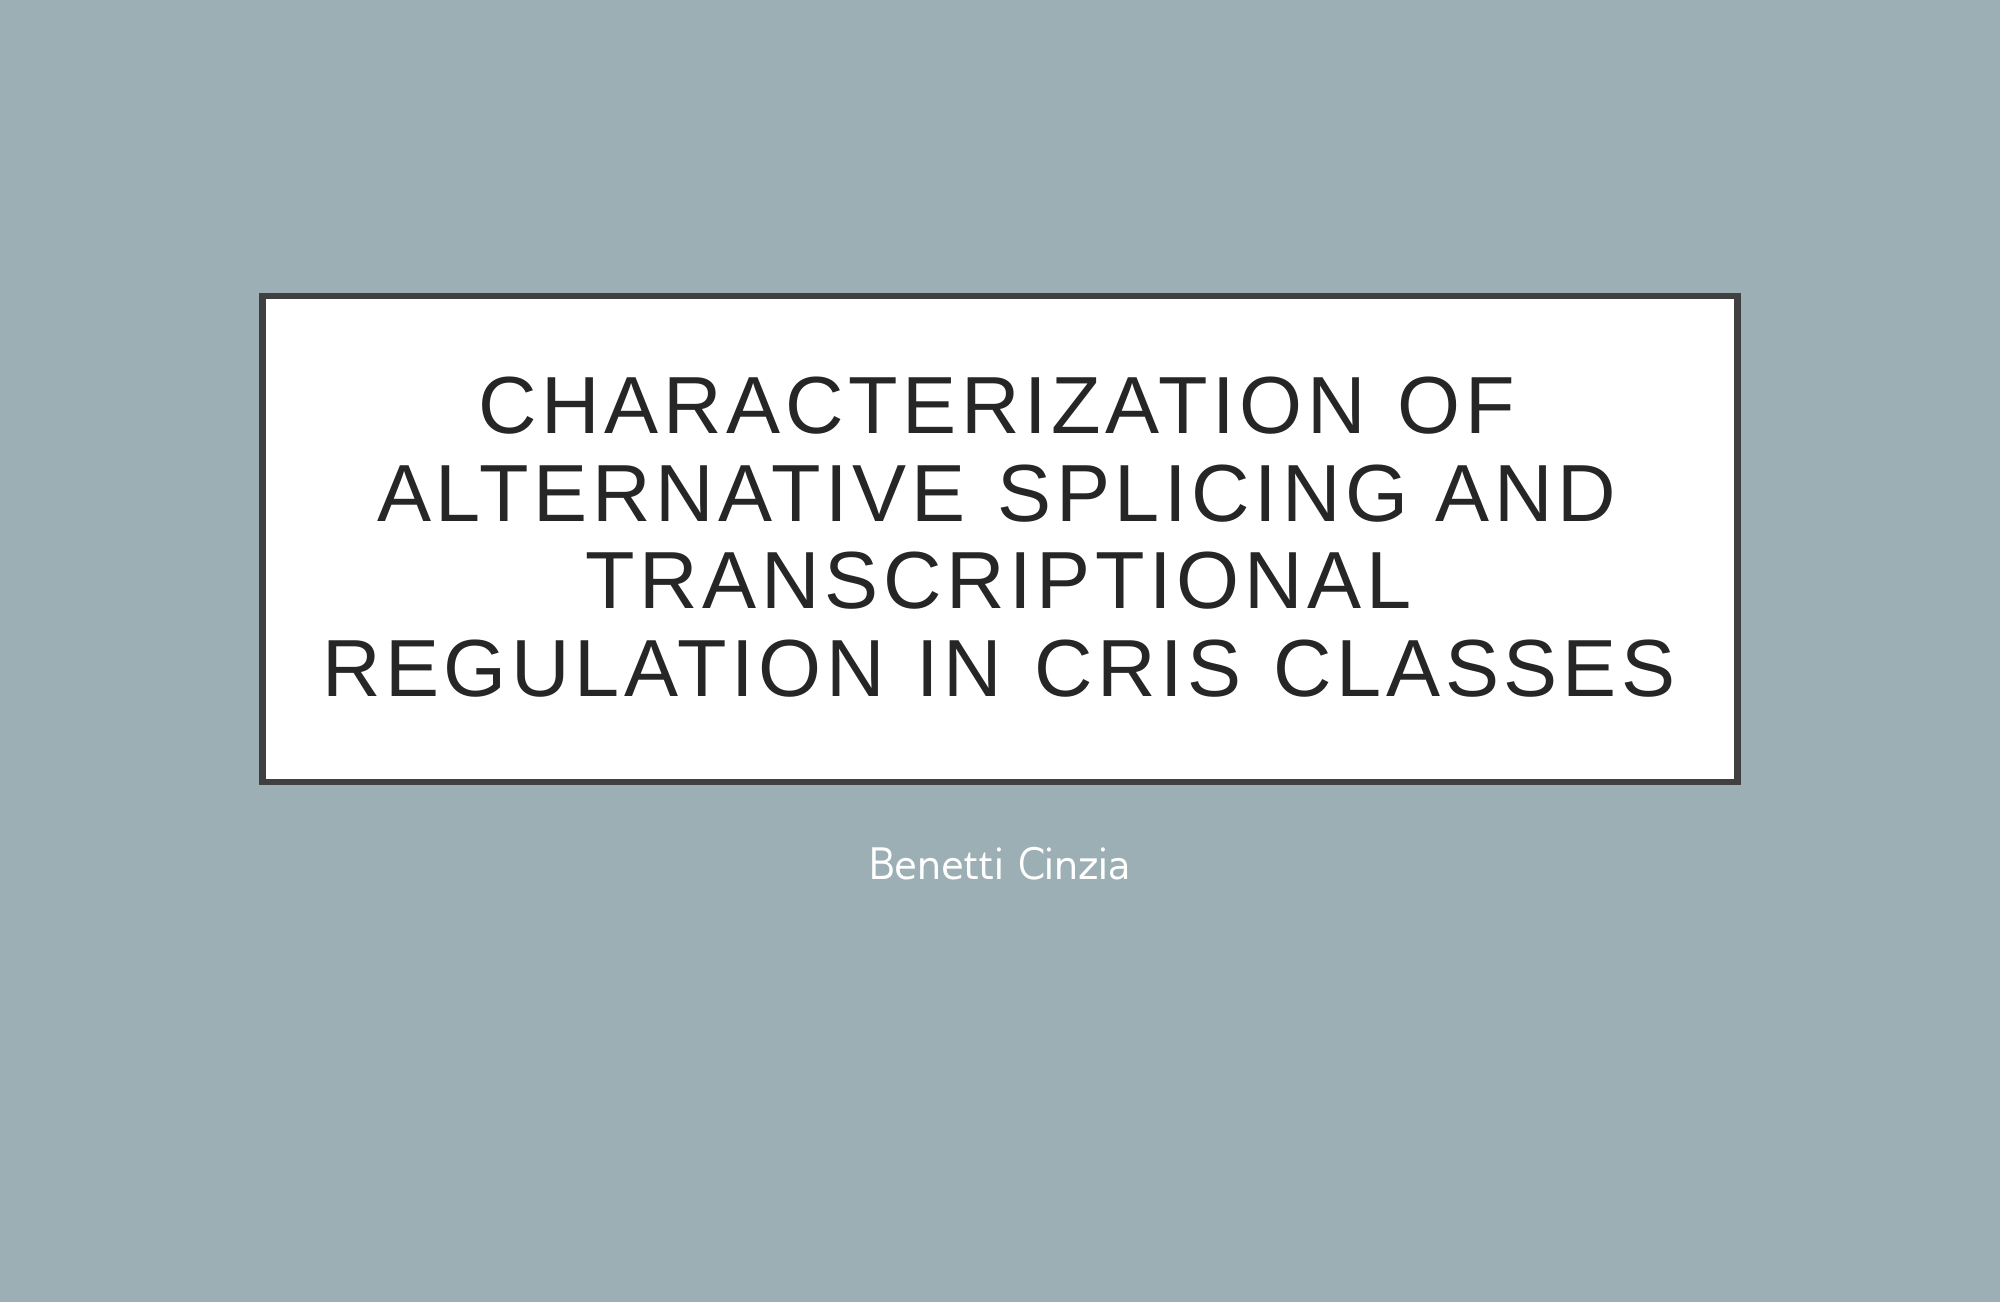

# Characterization of alternative splicing and transcriptional regulation in CRIS classes
Benetti Cinzia